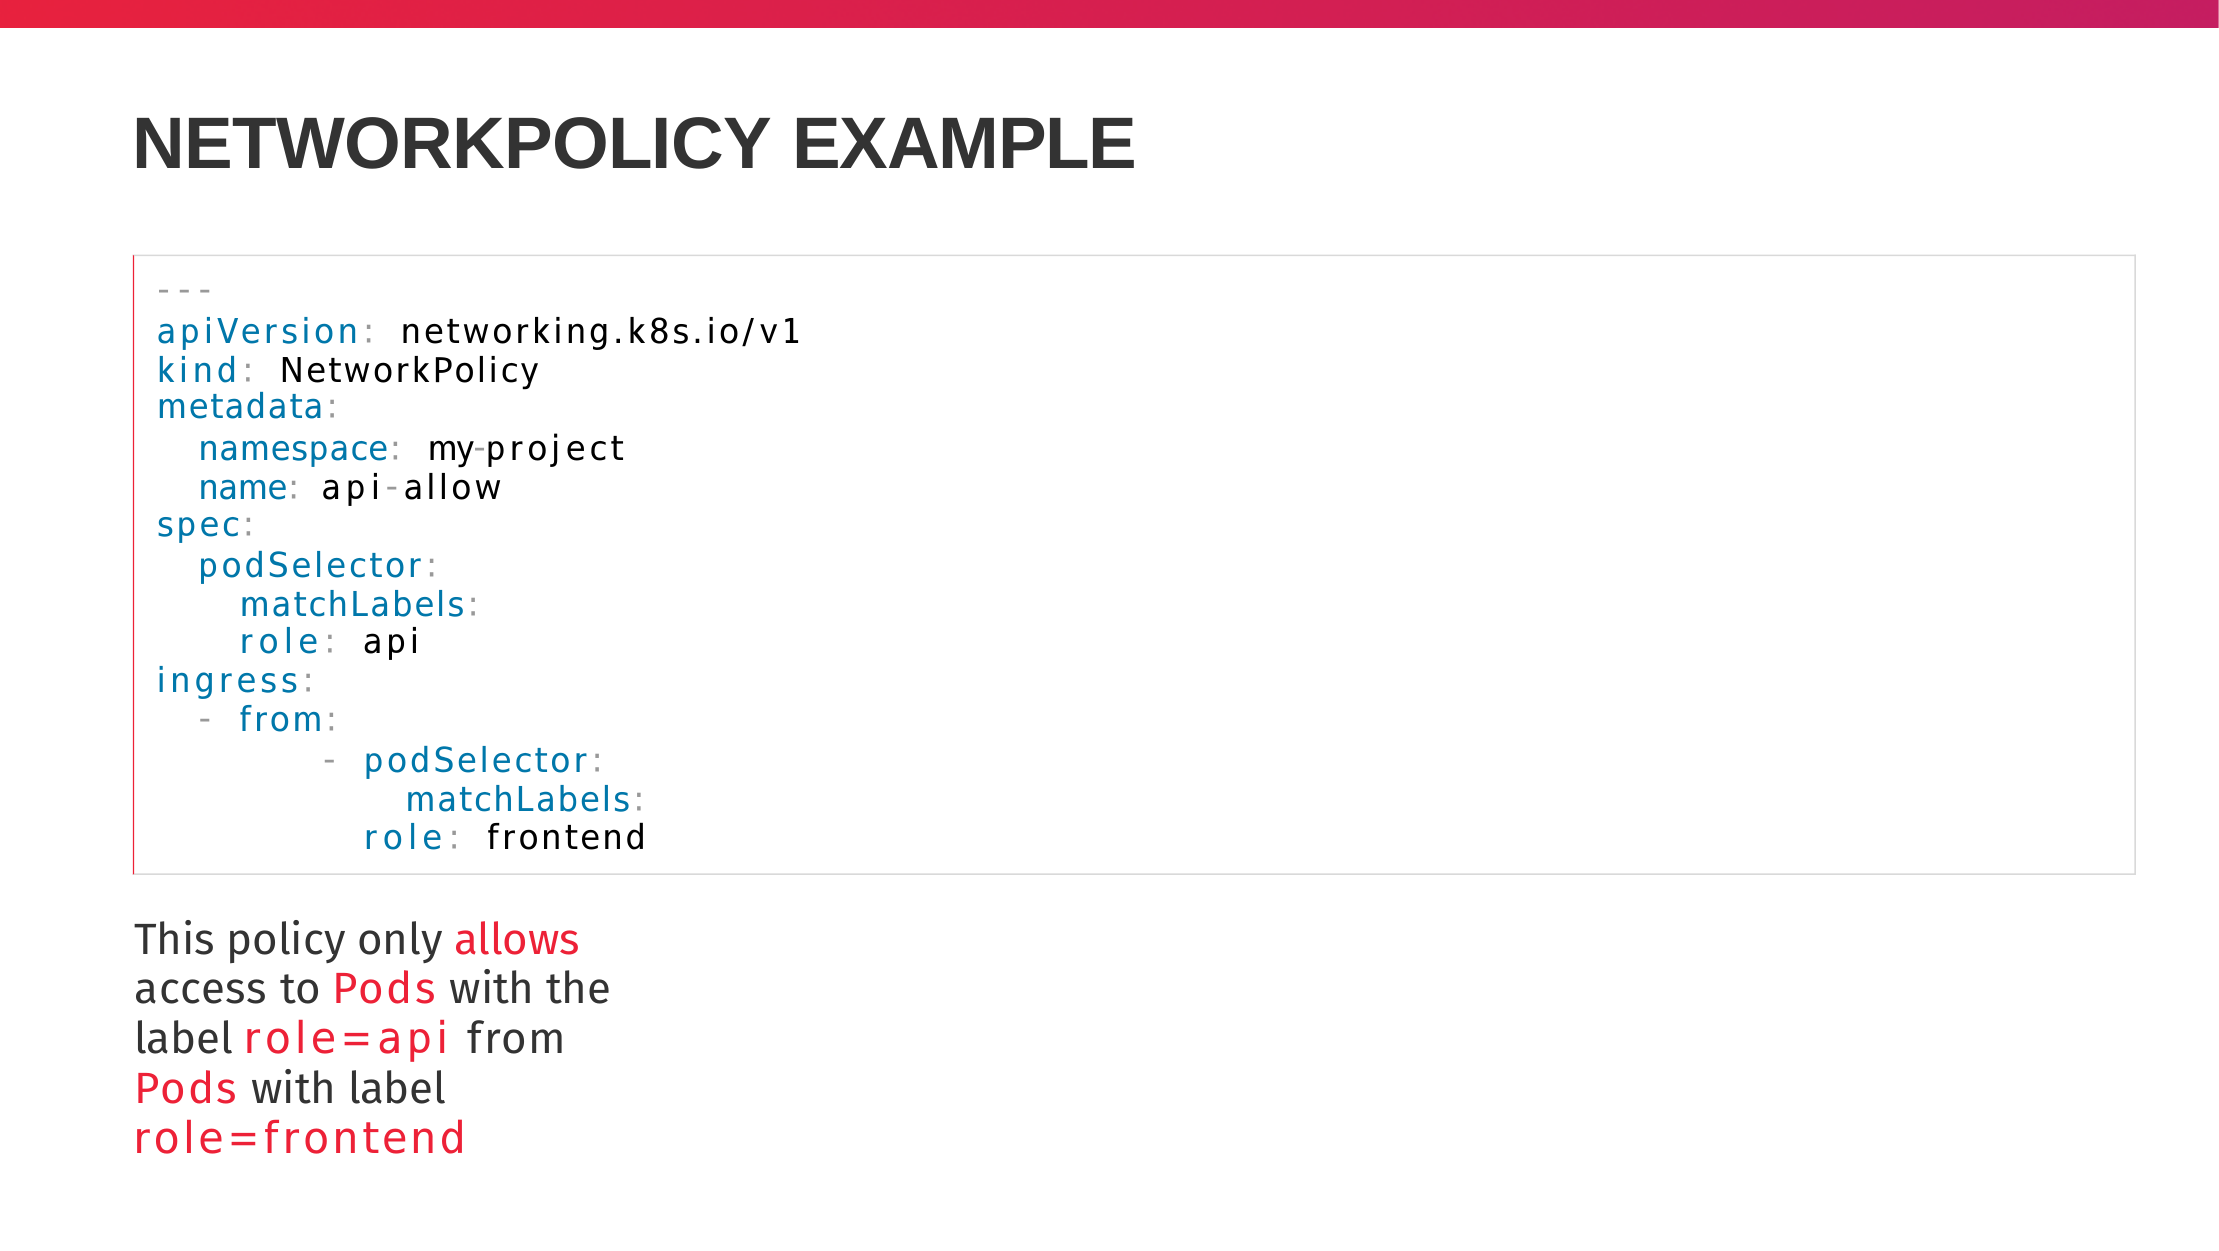

# NETWORKPOLICY EXAMPLE
---
apiVersion:  networking.k8s.io/v1 kind: NetworkPolicy
metadata:
namespace:  my-project name:  api-allow
spec:
podSelector: matchLabels:
role: api
ingress:
- from:
- podSelector: matchLabels:
role: frontend

This policy only allows access to Pods with the label role=api from Pods with label
role=frontend